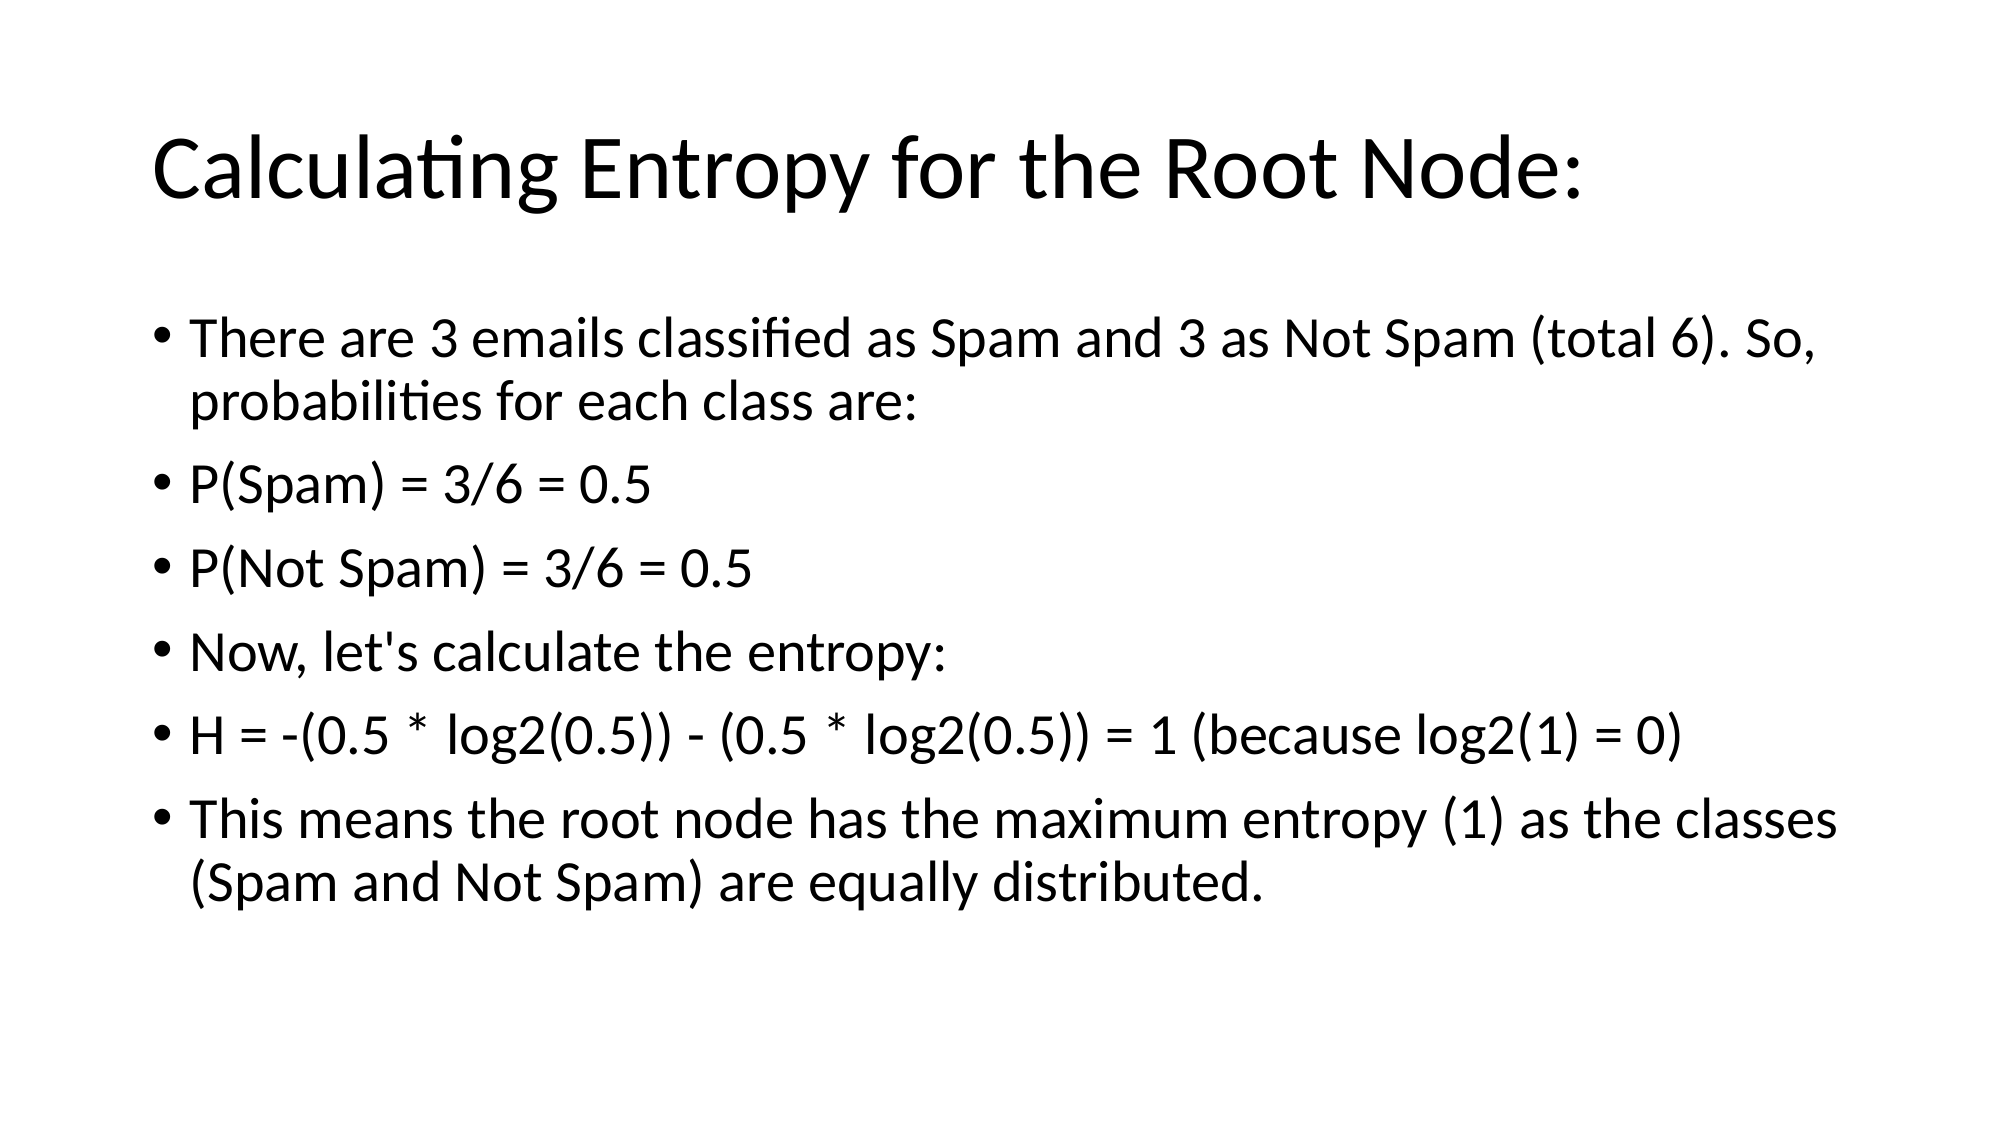

# Calculating Entropy for the Root Node:
There are 3 emails classified as Spam and 3 as Not Spam (total 6). So, probabilities for each class are:
P(Spam) = 3/6 = 0.5
P(Not Spam) = 3/6 = 0.5
Now, let's calculate the entropy:
H = -(0.5 * log2(0.5)) - (0.5 * log2(0.5)) = 1 (because log2(1) = 0)
This means the root node has the maximum entropy (1) as the classes (Spam and Not Spam) are equally distributed.